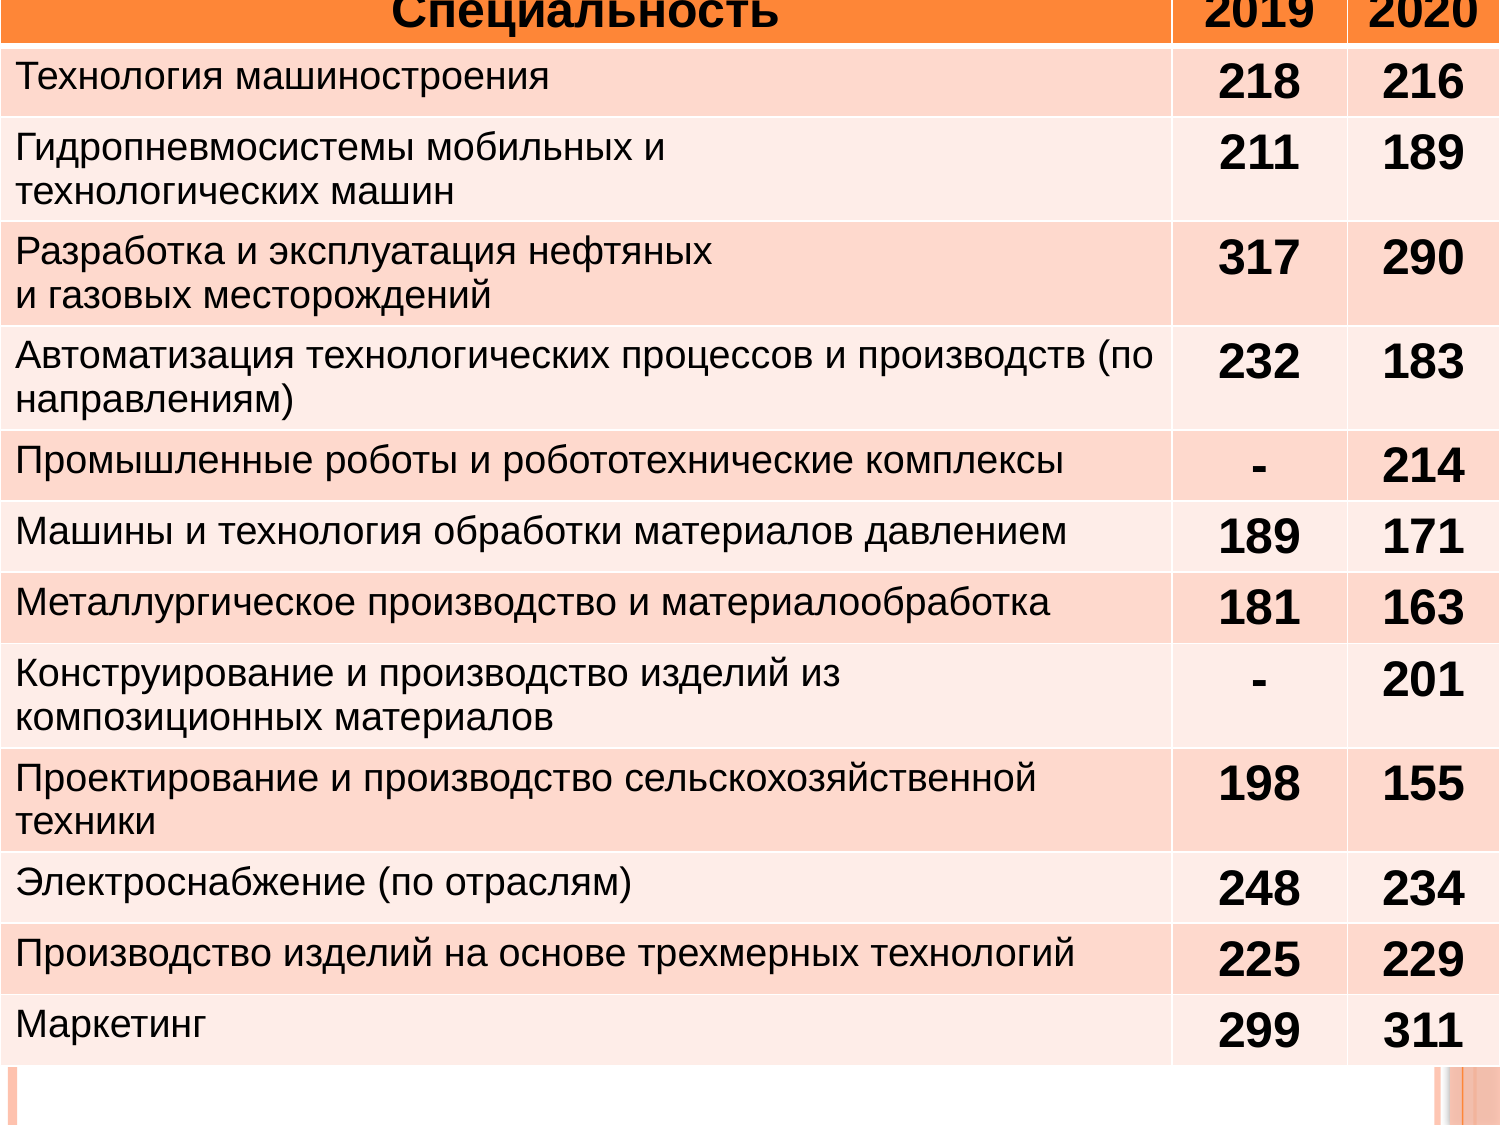

| Специальность | 2019 | 2020 |
| --- | --- | --- |
| Технология машиностроения | 218 | 216 |
| Гидропневмосистемы мобильных и технологических машин | 211 | 189 |
| Разработка и эксплуатация нефтяных и газовых месторождений | 317 | 290 |
| Автоматизация технологических процессов и производств (по направлениям) | 232 | 183 |
| Промышленные роботы и робототехнические комплексы | - | 214 |
| Машины и технология обработки материалов давлением | 189 | 171 |
| Металлургическое производство и материалообработка | 181 | 163 |
| Конструирование и производство изделий из композиционных материалов | - | 201 |
| Проектирование и производство сельскохозяйственной техники | 198 | 155 |
| Электроснабжение (по отраслям) | 248 | 234 |
| Производство изделий на основе трехмерных технологий | 225 | 229 |
| Маркетинг | 299 | 311 |
#